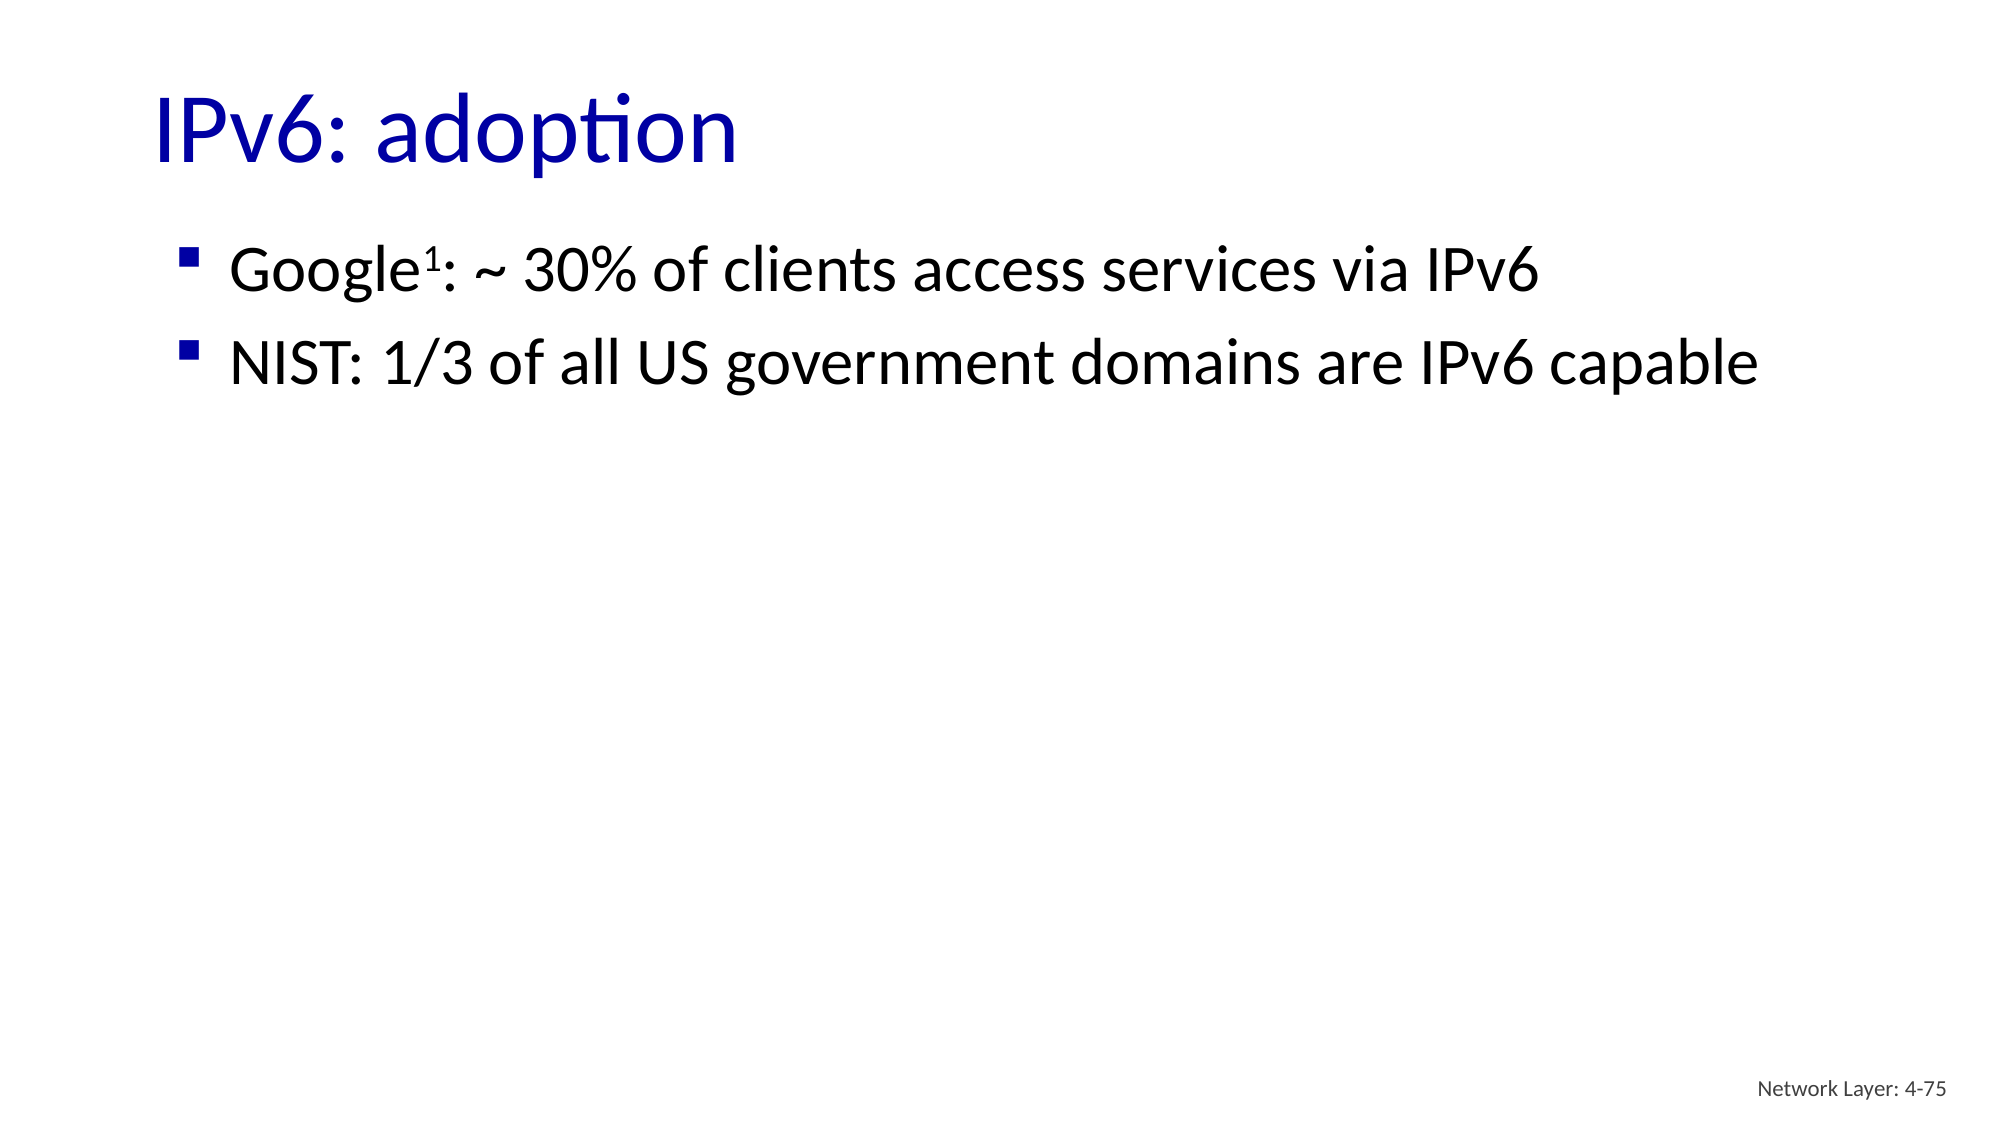

# IPv6: adoption
Google1: ~ 30% of clients access services via IPv6
NIST: 1/3 of all US government domains are IPv6 capable
Network Layer: 4-75